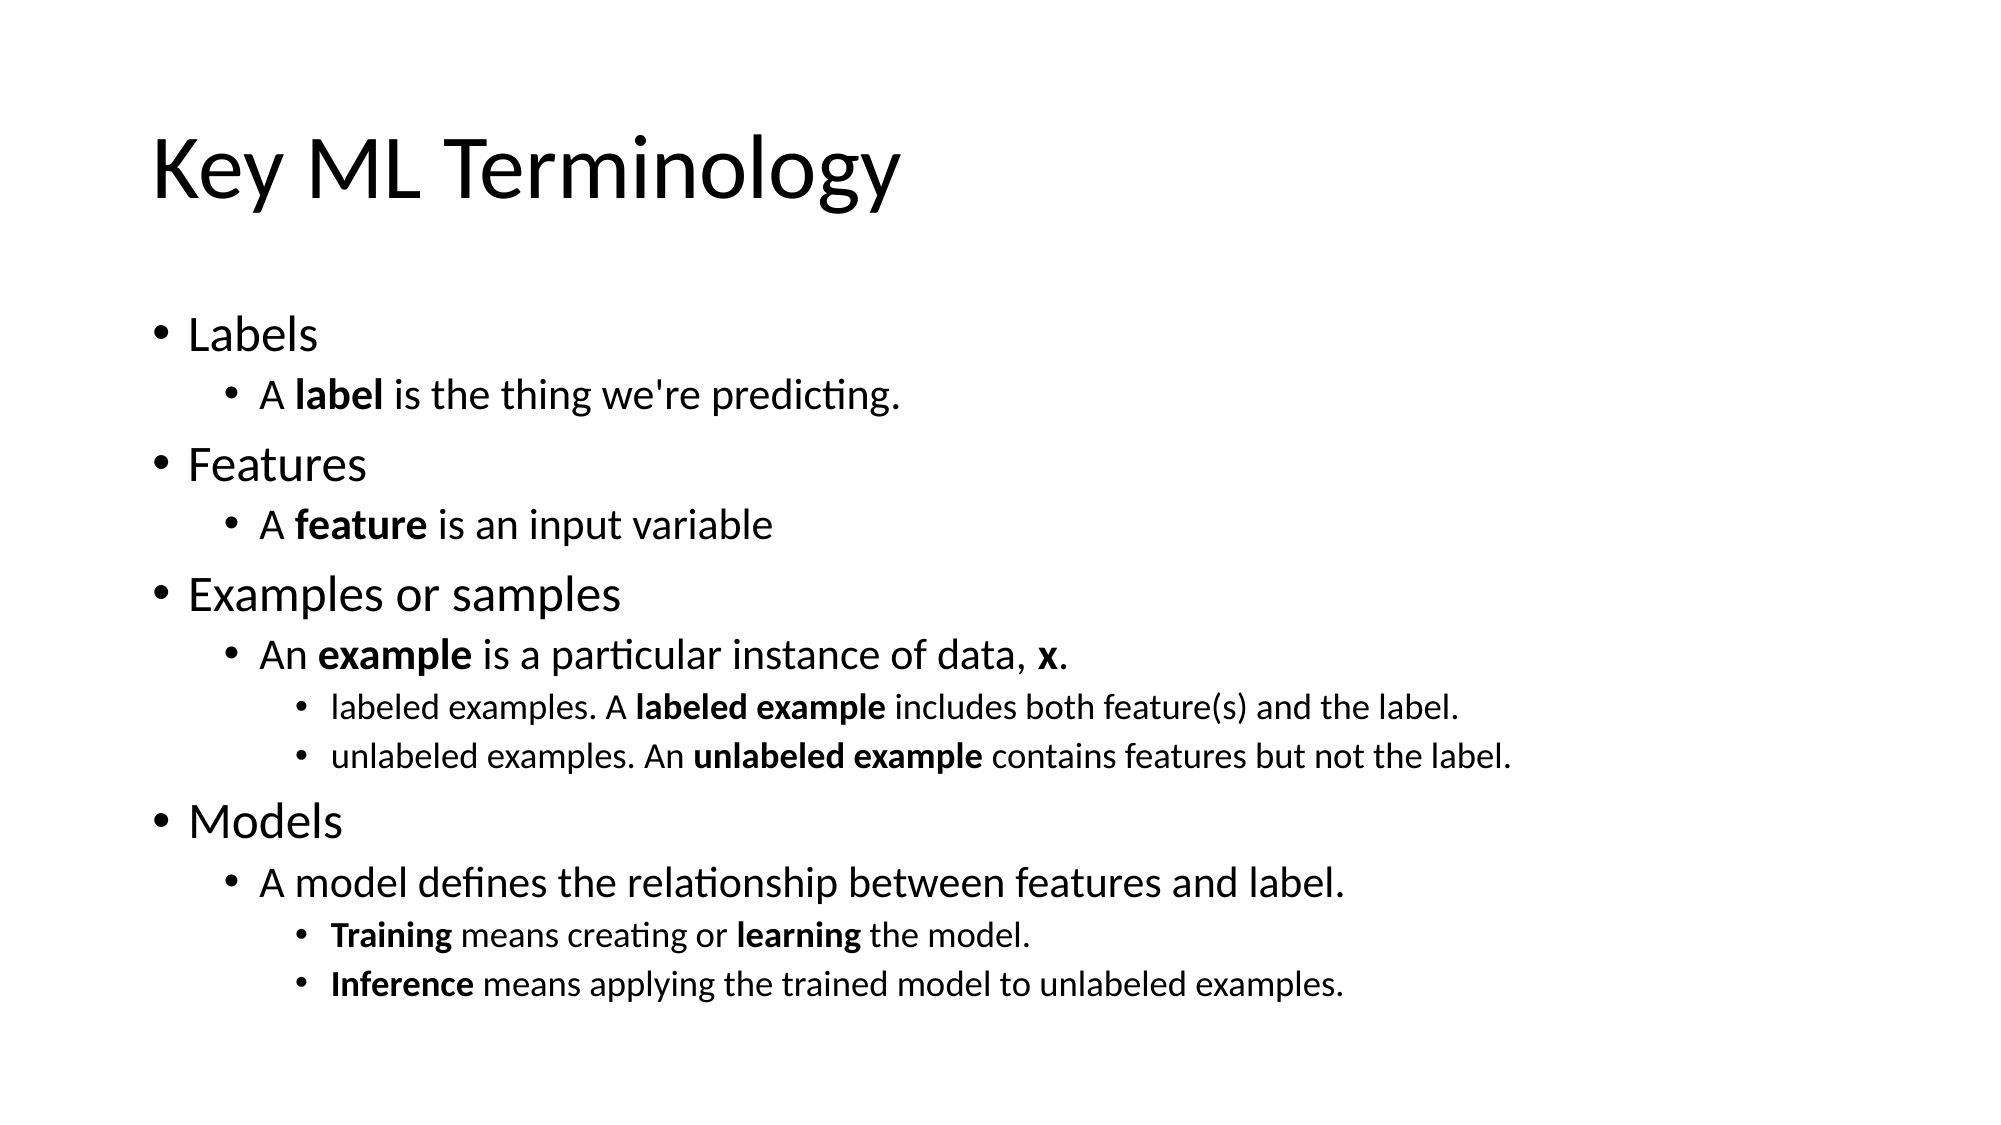

# Key ML Terminology
Labels
A label is the thing we're predicting.
Features
A feature is an input variable
Examples or samples
An example is a particular instance of data, x.
labeled examples. A labeled example includes both feature(s) and the label.
unlabeled examples. An unlabeled example contains features but not the label.
Models
A model defines the relationship between features and label.
Training means creating or learning the model.
Inference means applying the trained model to unlabeled examples.